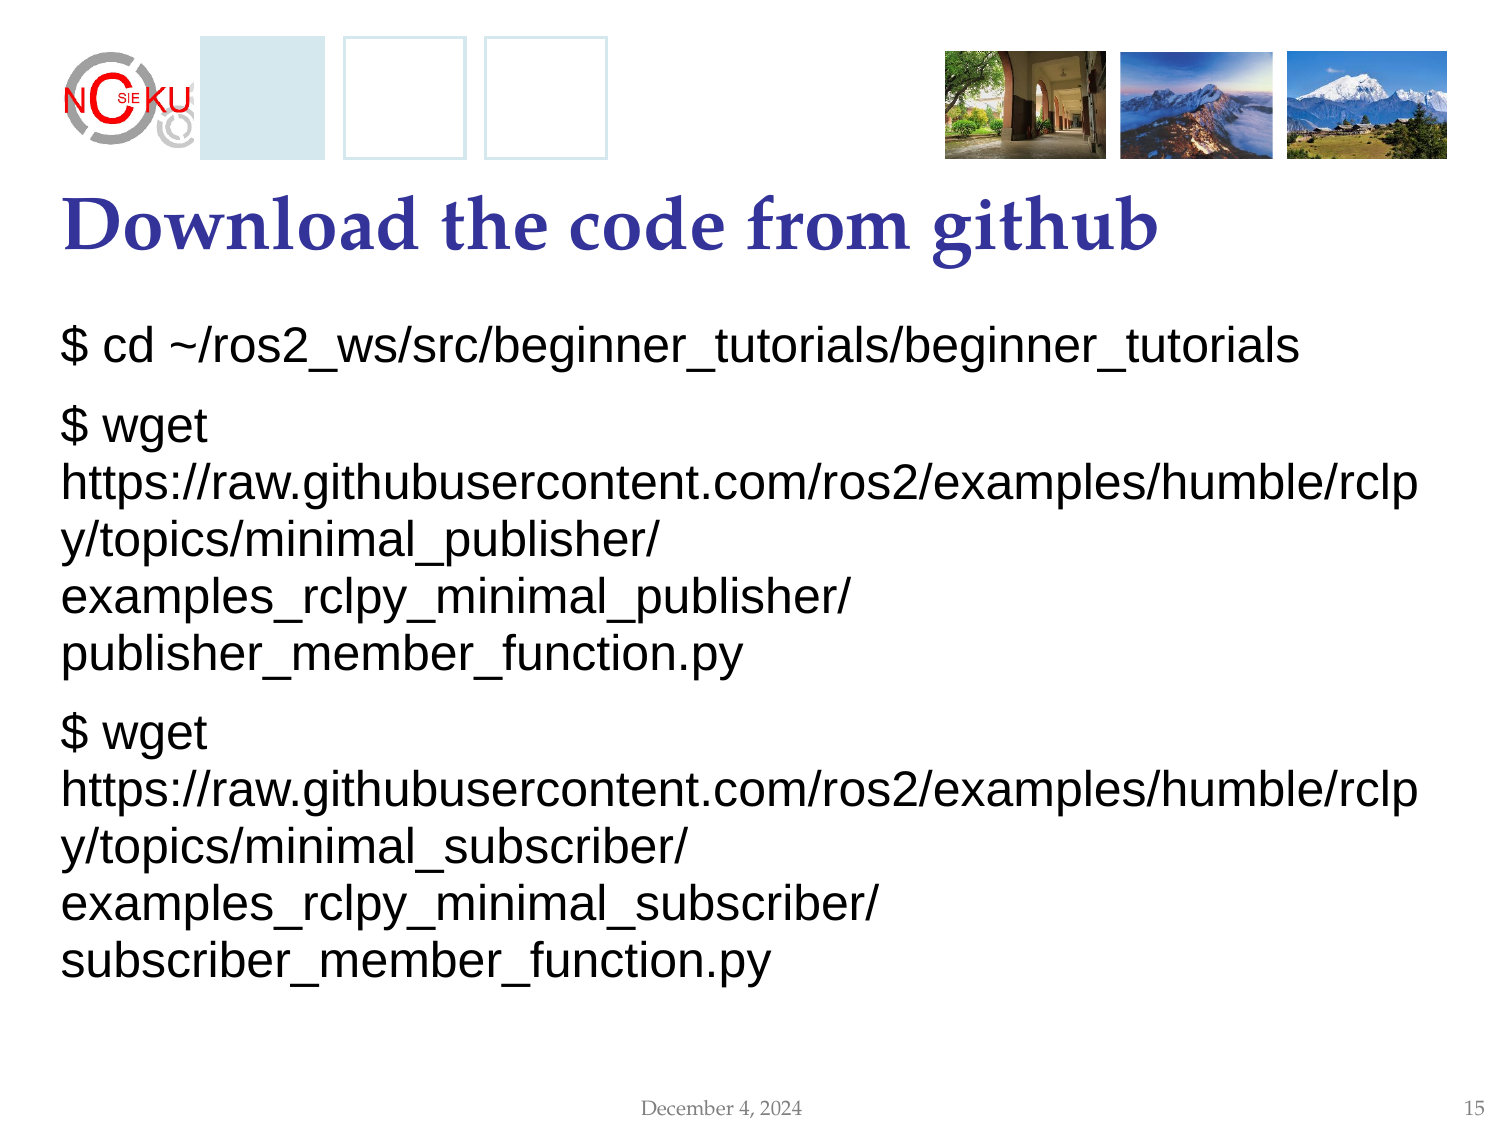

# Download the code from github
$ cd ~/ros2_ws/src/beginner_tutorials/beginner_tutorials
$ wget https://raw.githubusercontent.com/ros2/examples/humble/rclpy/topics/minimal_publisher/examples_rclpy_minimal_publisher/publisher_member_function.py
$ wget https://raw.githubusercontent.com/ros2/examples/humble/rclpy/topics/minimal_subscriber/examples_rclpy_minimal_subscriber/subscriber_member_function.py

December 4, 2024
15